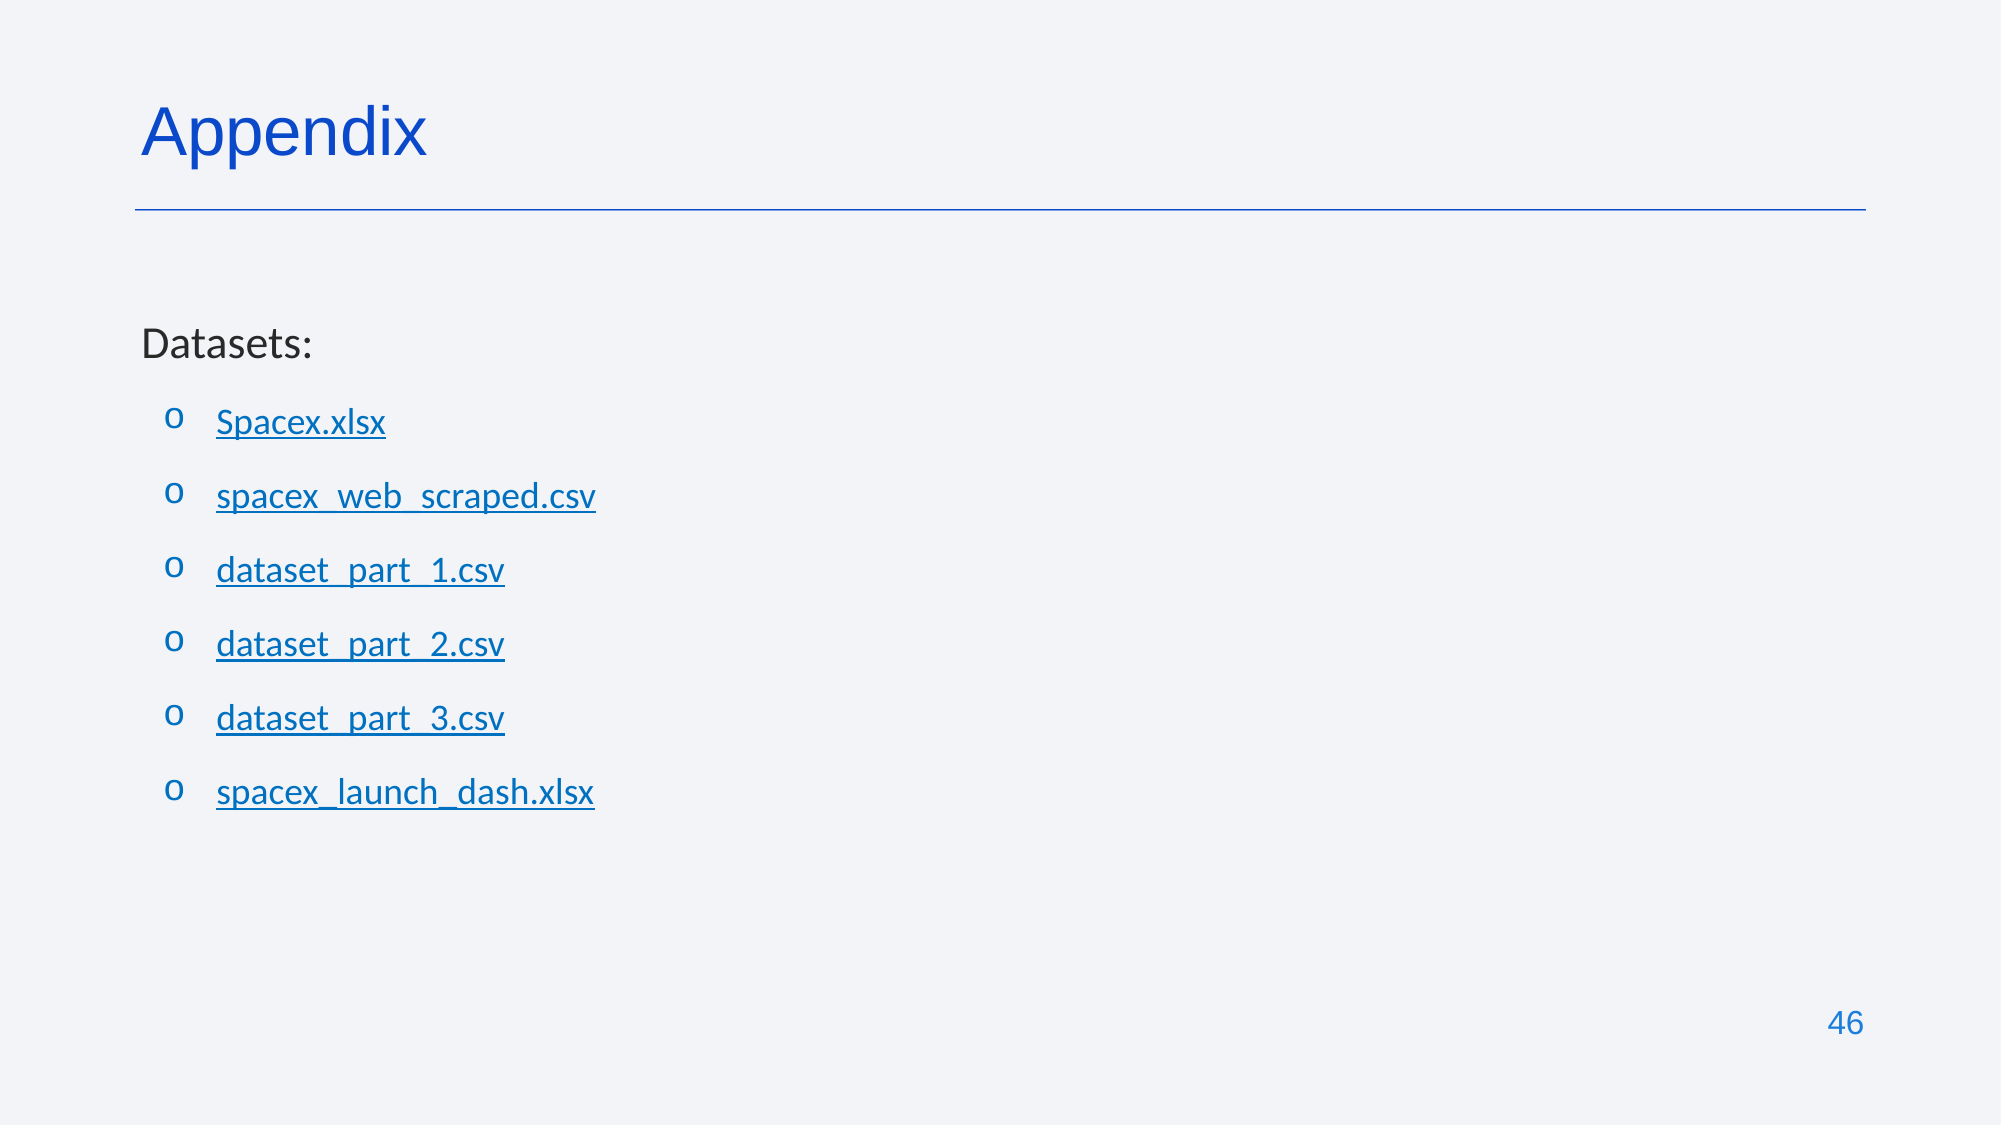

Appendix
Datasets:
Spacex.xlsx
spacex_web_scraped.csv
dataset_part_1.csv
dataset_part_2.csv
dataset_part_3.csv
spacex_launch_dash.xlsx

46